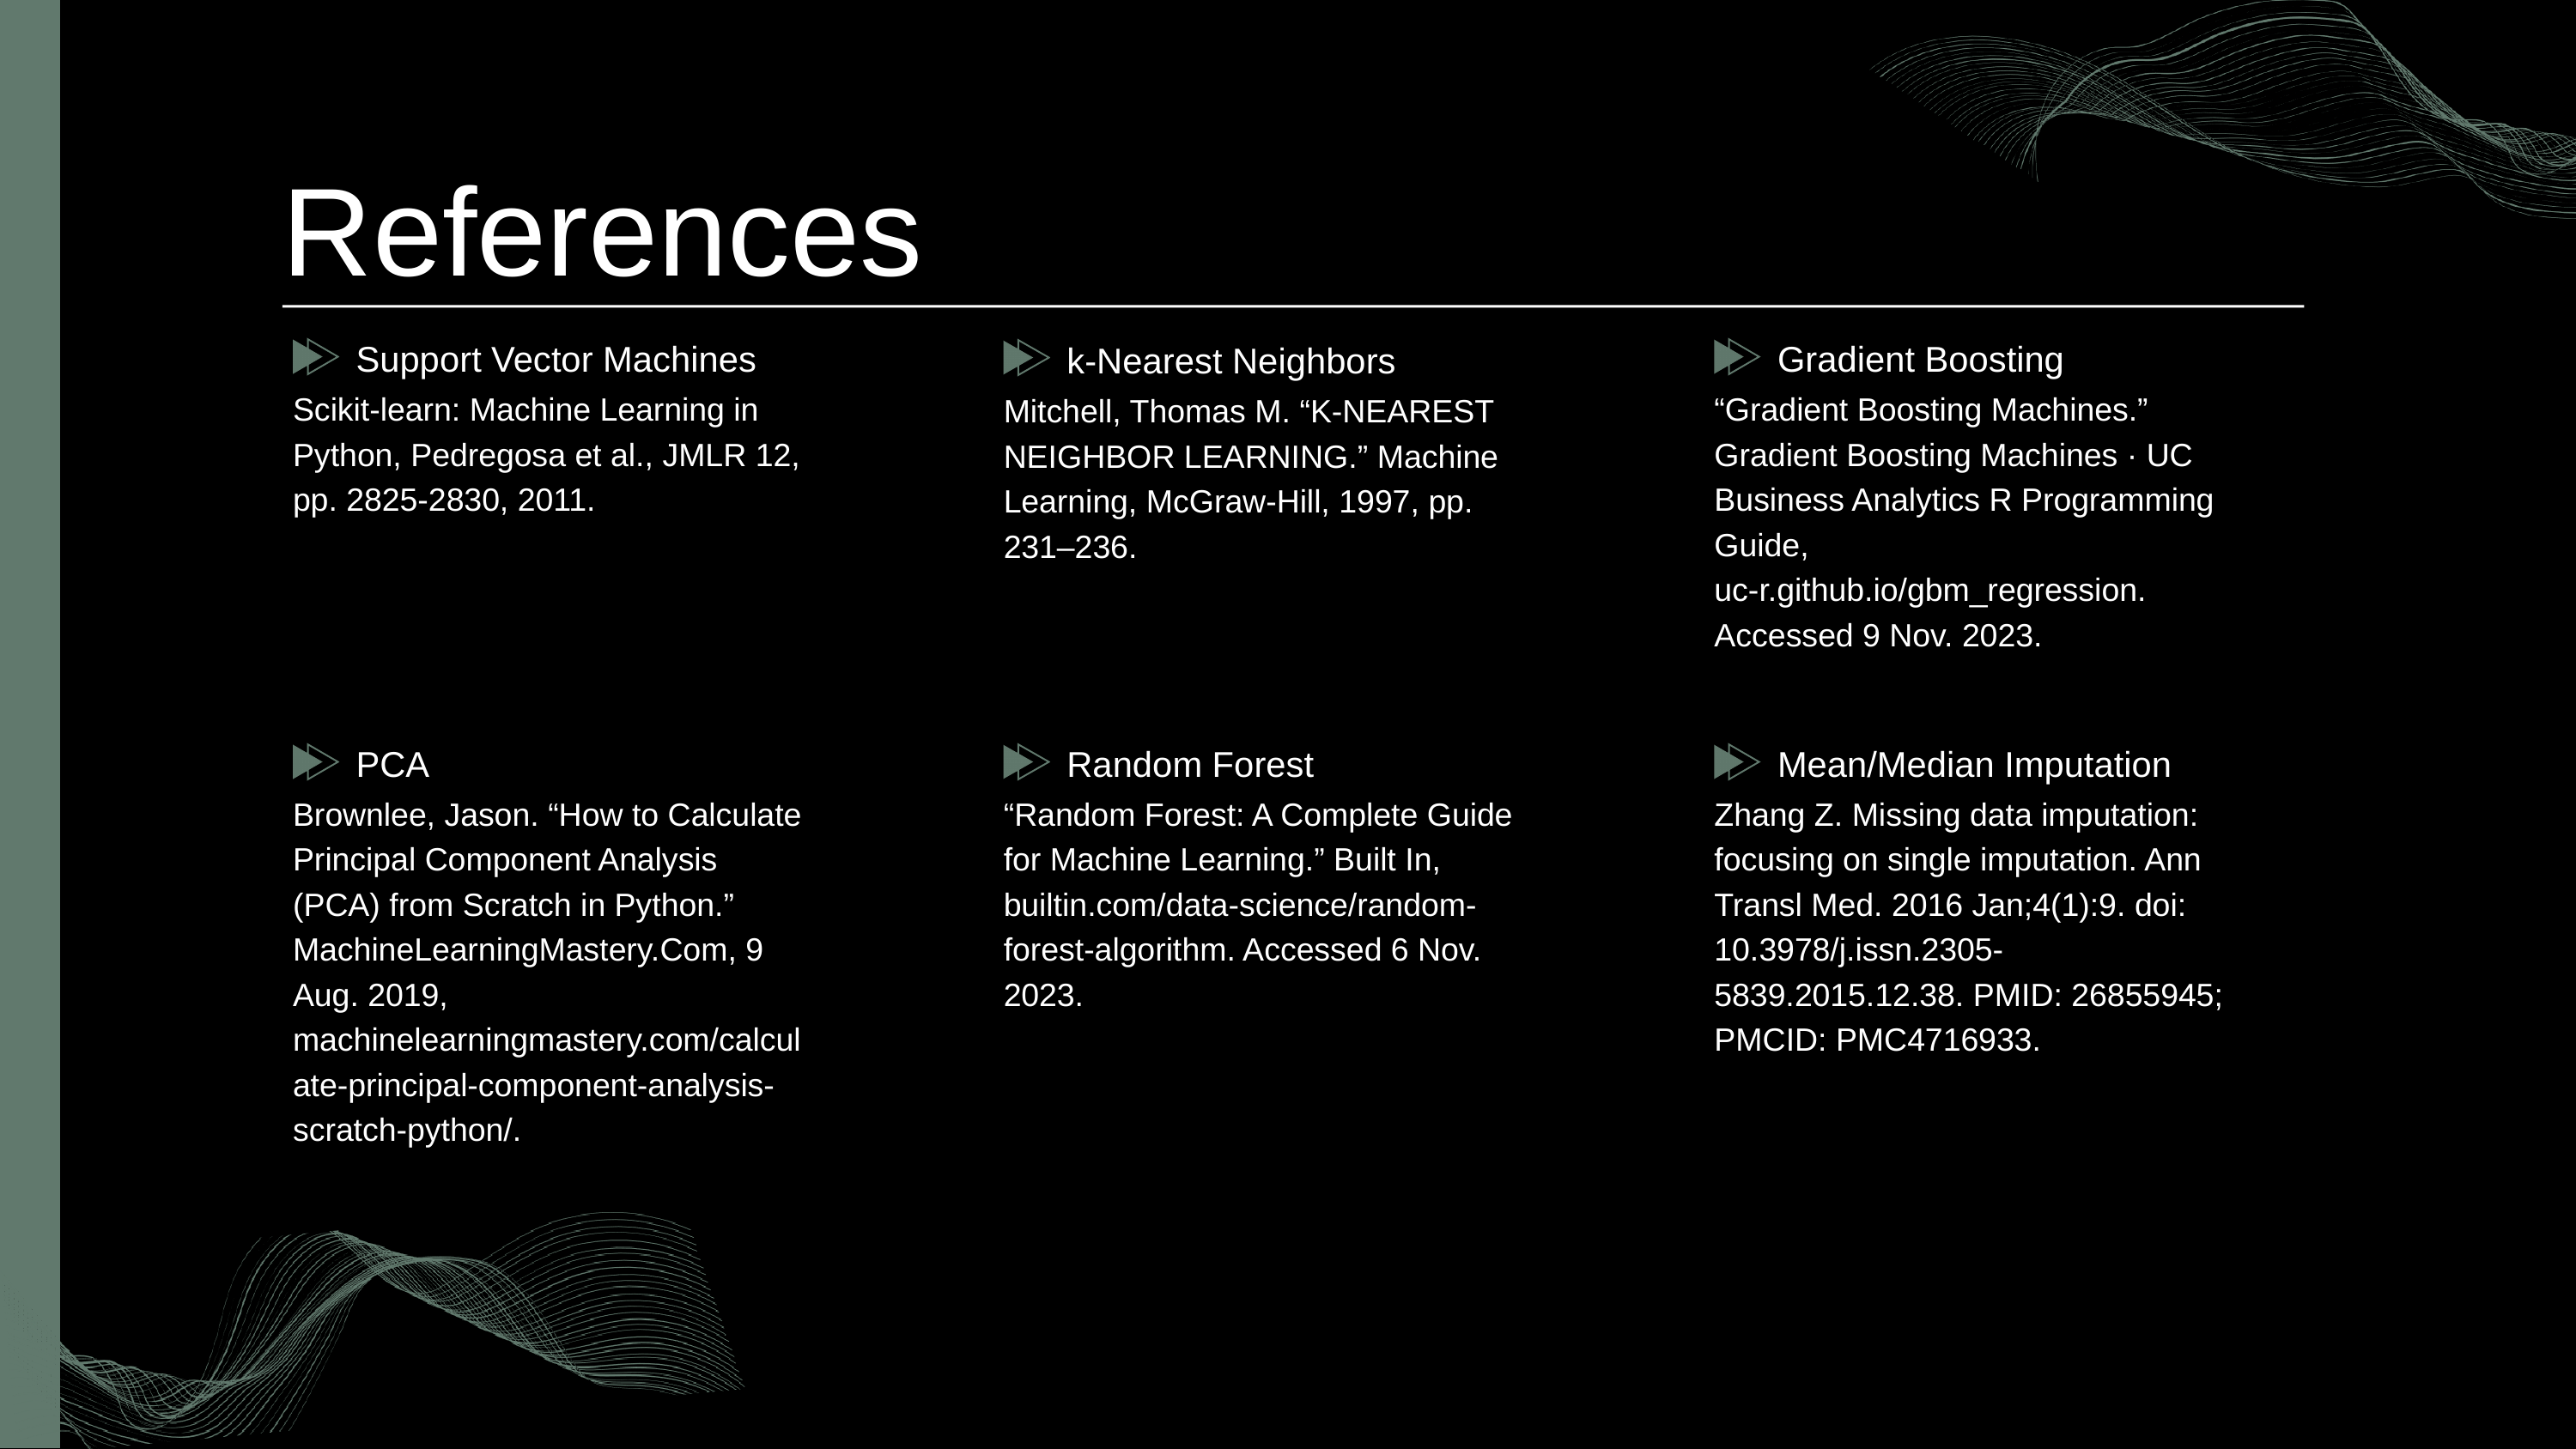

References

Support Vector Machines
Gradient Boosting
k-Nearest Neighbors

Scikit-learn: Machine Learning in Python, Pedregosa et al., JMLR 12, pp. 2825-2830, 2011.
“Gradient Boosting Machines.” Gradient Boosting Machines · UC Business Analytics R Programming Guide, uc-r.github.io/gbm_regression. Accessed 9 Nov. 2023.
Mitchell, Thomas M. “K-NEAREST NEIGHBOR LEARNING.” Machine Learning, McGraw-Hill, 1997, pp. 231–236.

PCA
Random Forest
Mean/Median Imputation

Brownlee, Jason. “How to Calculate Principal Component Analysis (PCA) from Scratch in Python.” MachineLearningMastery.Com, 9 Aug. 2019, machinelearningmastery.com/calculate-principal-component-analysis-scratch-python/.

“Random Forest: A Complete Guide for Machine Learning.” Built In, builtin.com/data-science/random-forest-algorithm. Accessed 6 Nov. 2023.

Zhang Z. Missing data imputation: focusing on single imputation. Ann Transl Med. 2016 Jan;4(1):9. doi: 10.3978/j.issn.2305-5839.2015.12.38. PMID: 26855945; PMCID: PMC4716933.